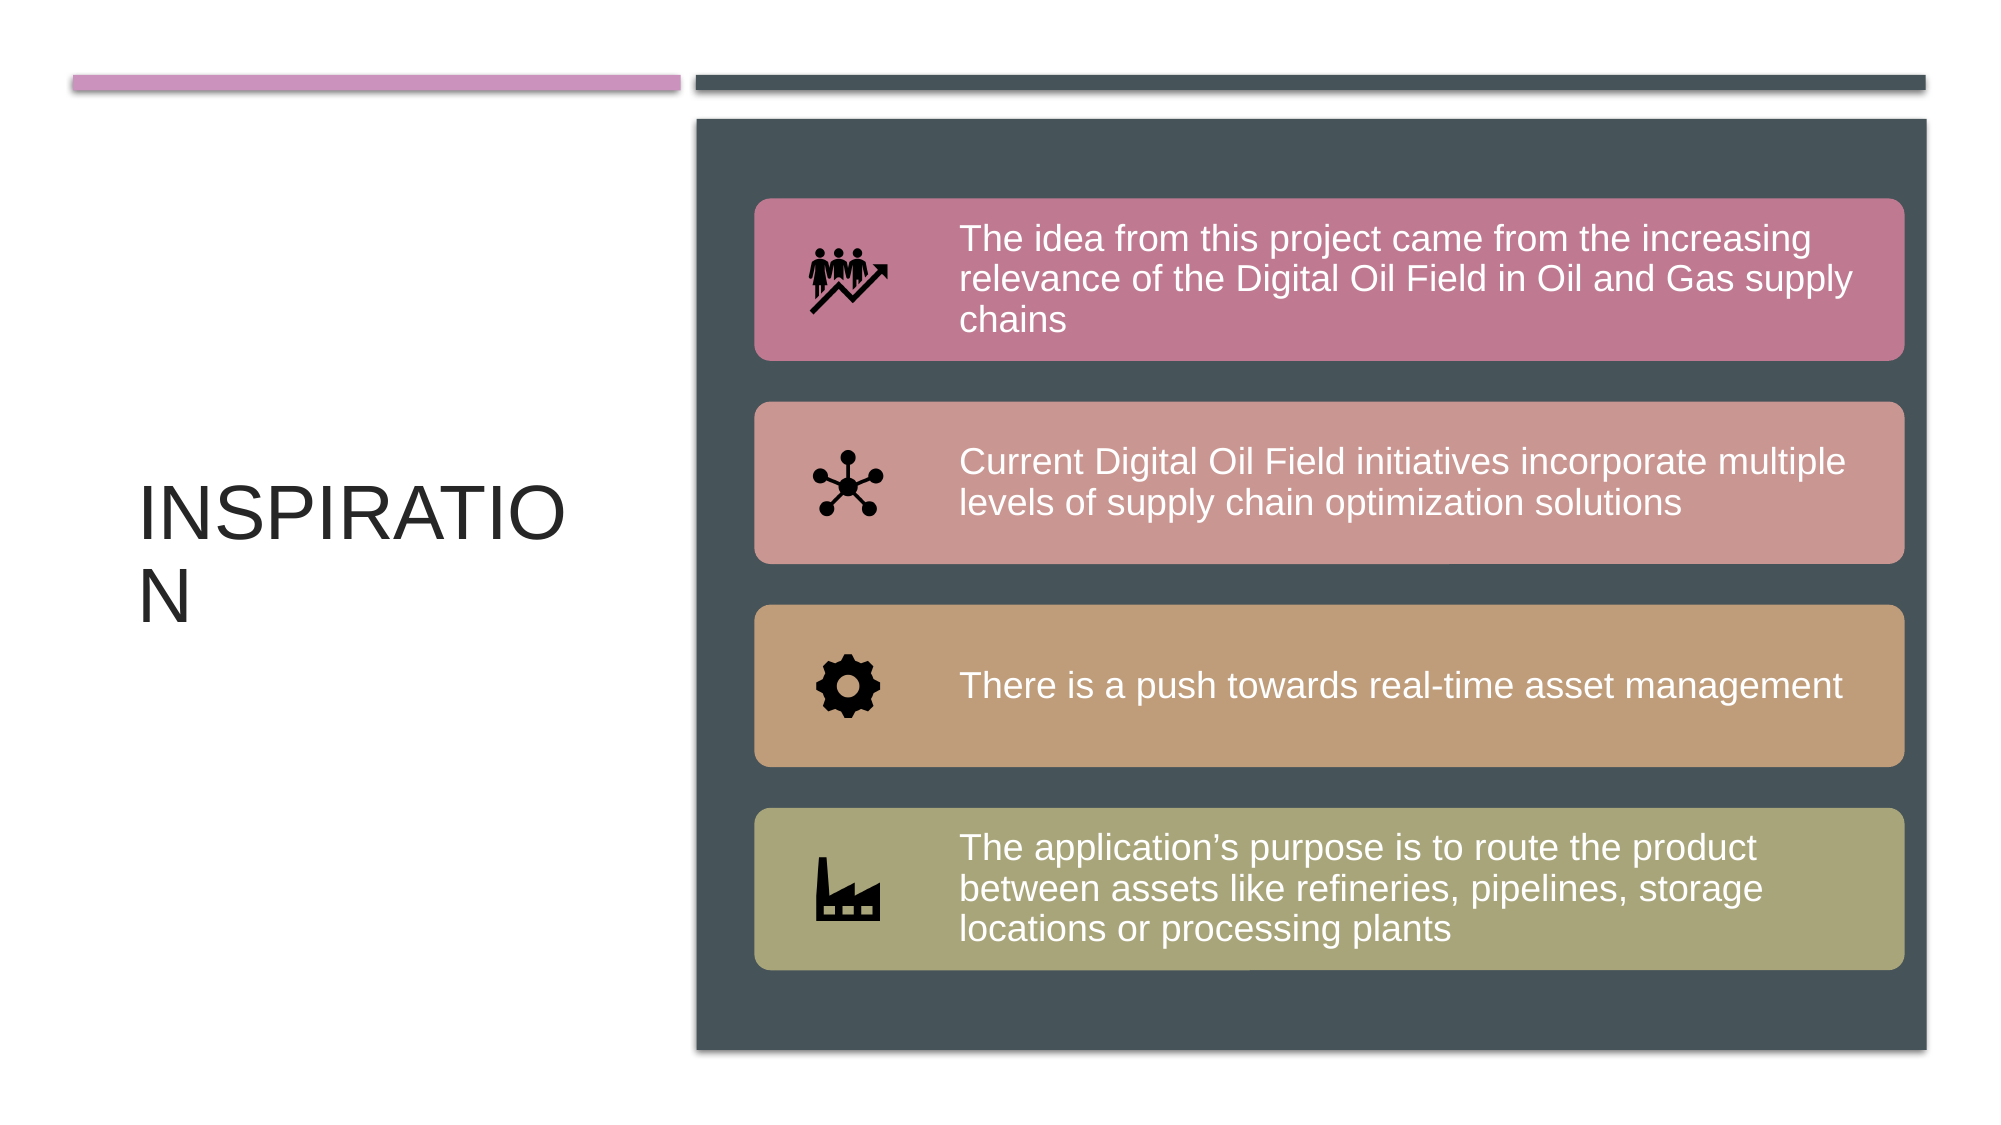

# Inspiration
The idea from this project came from the increasing relevance of the Digital Oil Field in Oil and Gas supply chains
Current Digital Oil Field initiatives incorporate multiple levels of supply chain optimization solutions
There is a push towards real-time asset management
The application’s purpose is to route the product between assets like refineries, pipelines, storage locations or processing plants